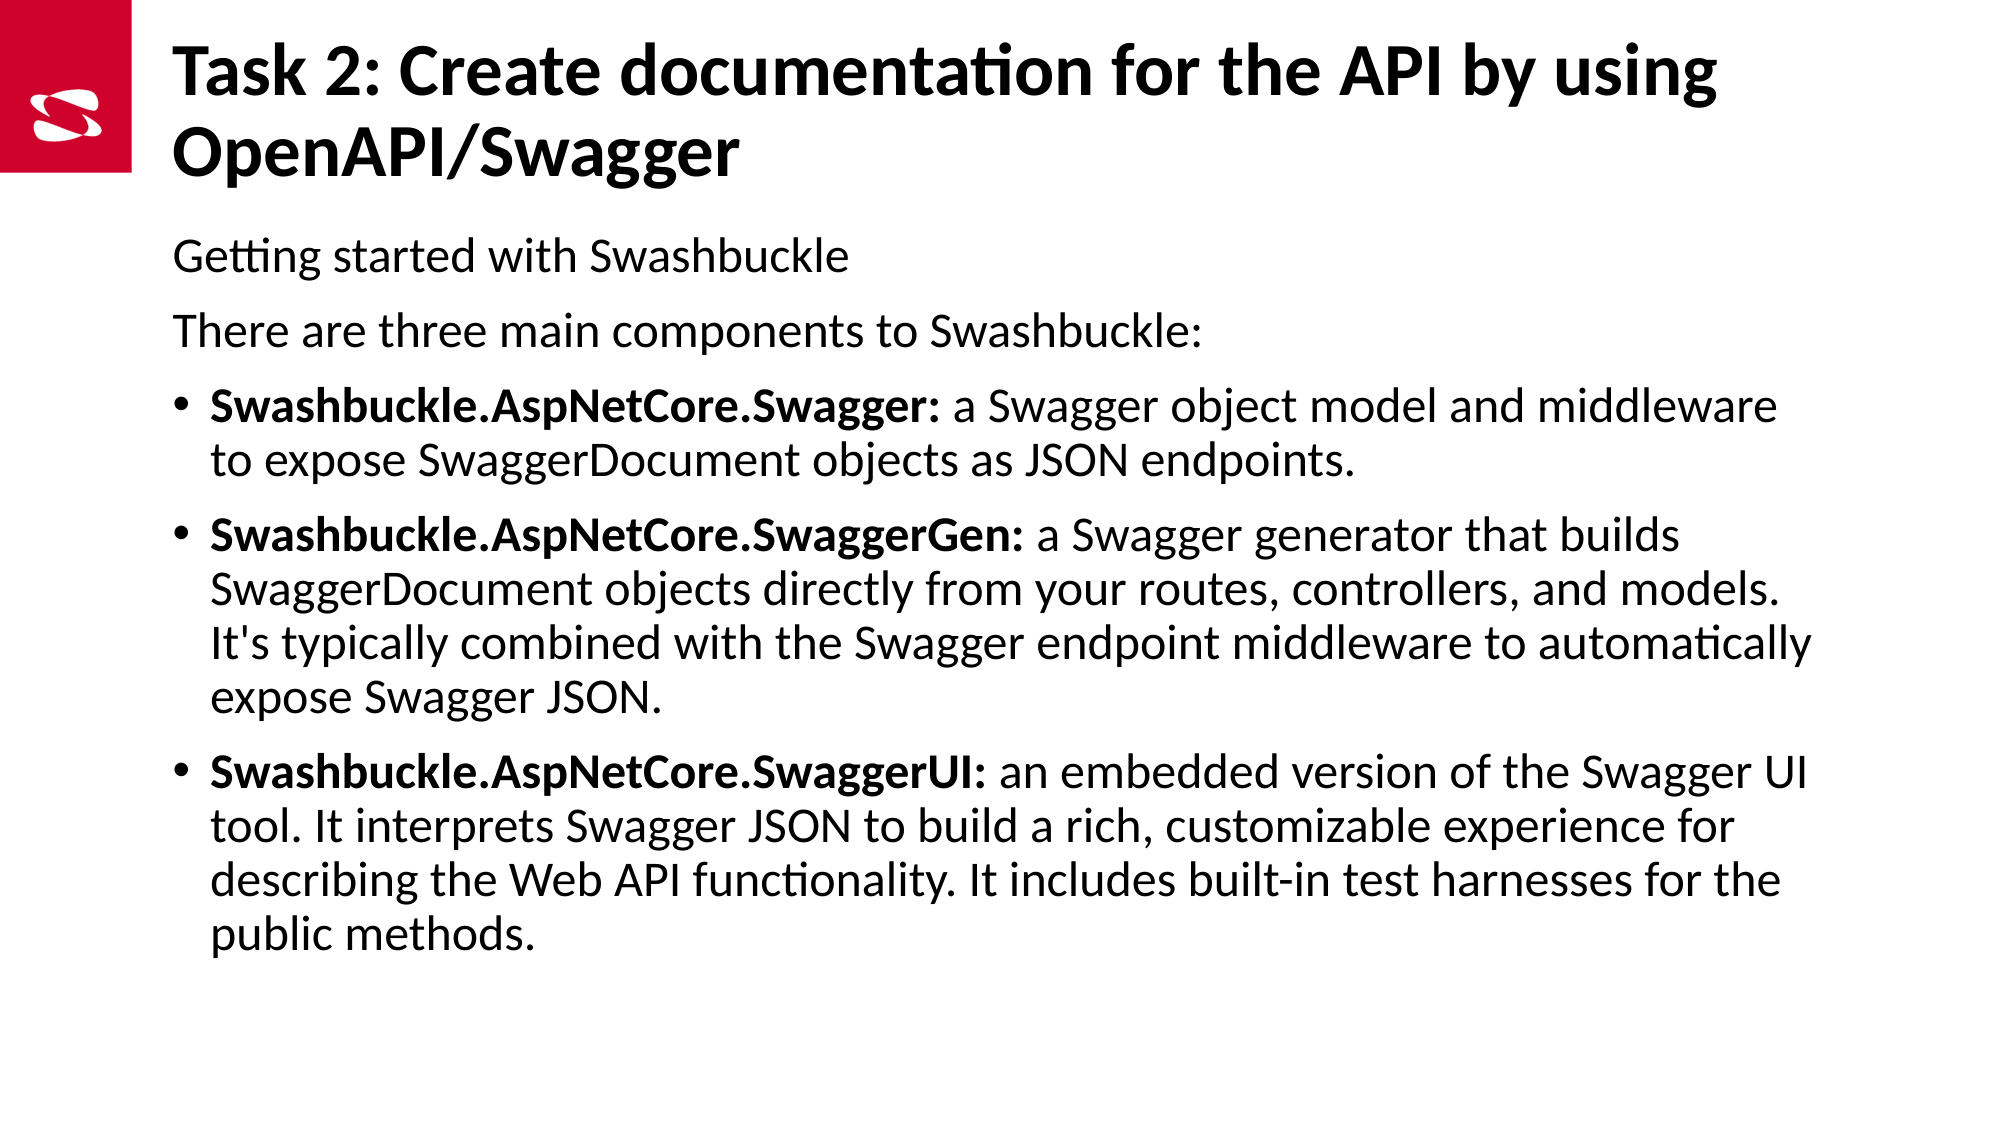

# Task 2: Create documentation for the API by using OpenAPI/Swagger
Getting started with Swashbuckle
There are three main components to Swashbuckle:
Swashbuckle.AspNetCore.Swagger: a Swagger object model and middleware to expose SwaggerDocument objects as JSON endpoints.
Swashbuckle.AspNetCore.SwaggerGen: a Swagger generator that builds SwaggerDocument objects directly from your routes, controllers, and models. It's typically combined with the Swagger endpoint middleware to automatically expose Swagger JSON.
Swashbuckle.AspNetCore.SwaggerUI: an embedded version of the Swagger UI tool. It interprets Swagger JSON to build a rich, customizable experience for describing the Web API functionality. It includes built-in test harnesses for the public methods.